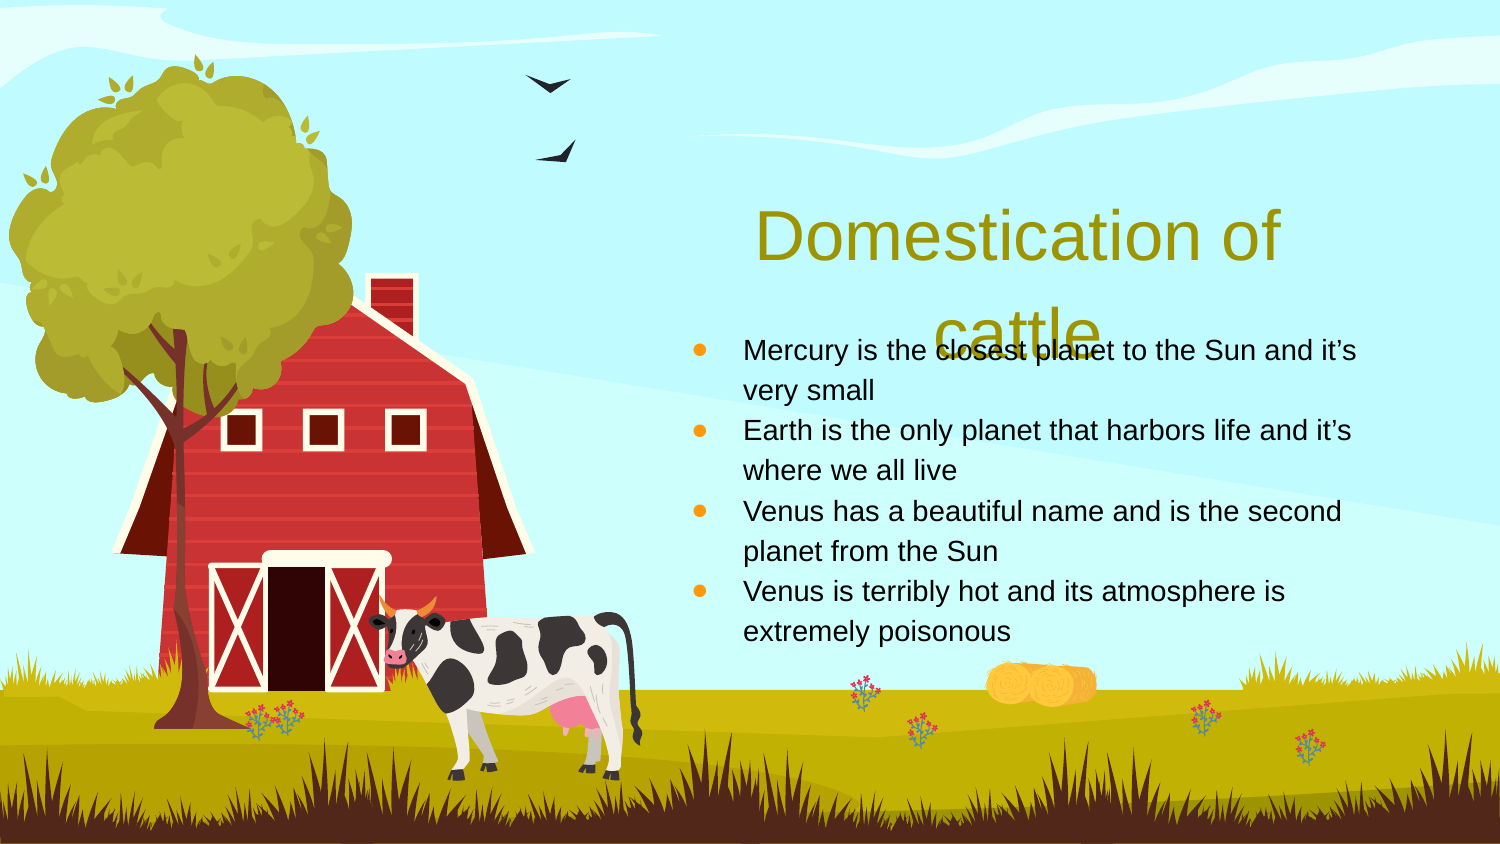

# Domestication of cattle

Mercury is the closest planet to the Sun and it’s very small
Earth is the only planet that harbors life and it’s where we all live
Venus has a beautiful name and is the second planet from the Sun
Venus is terribly hot and its atmosphere is extremely poisonous